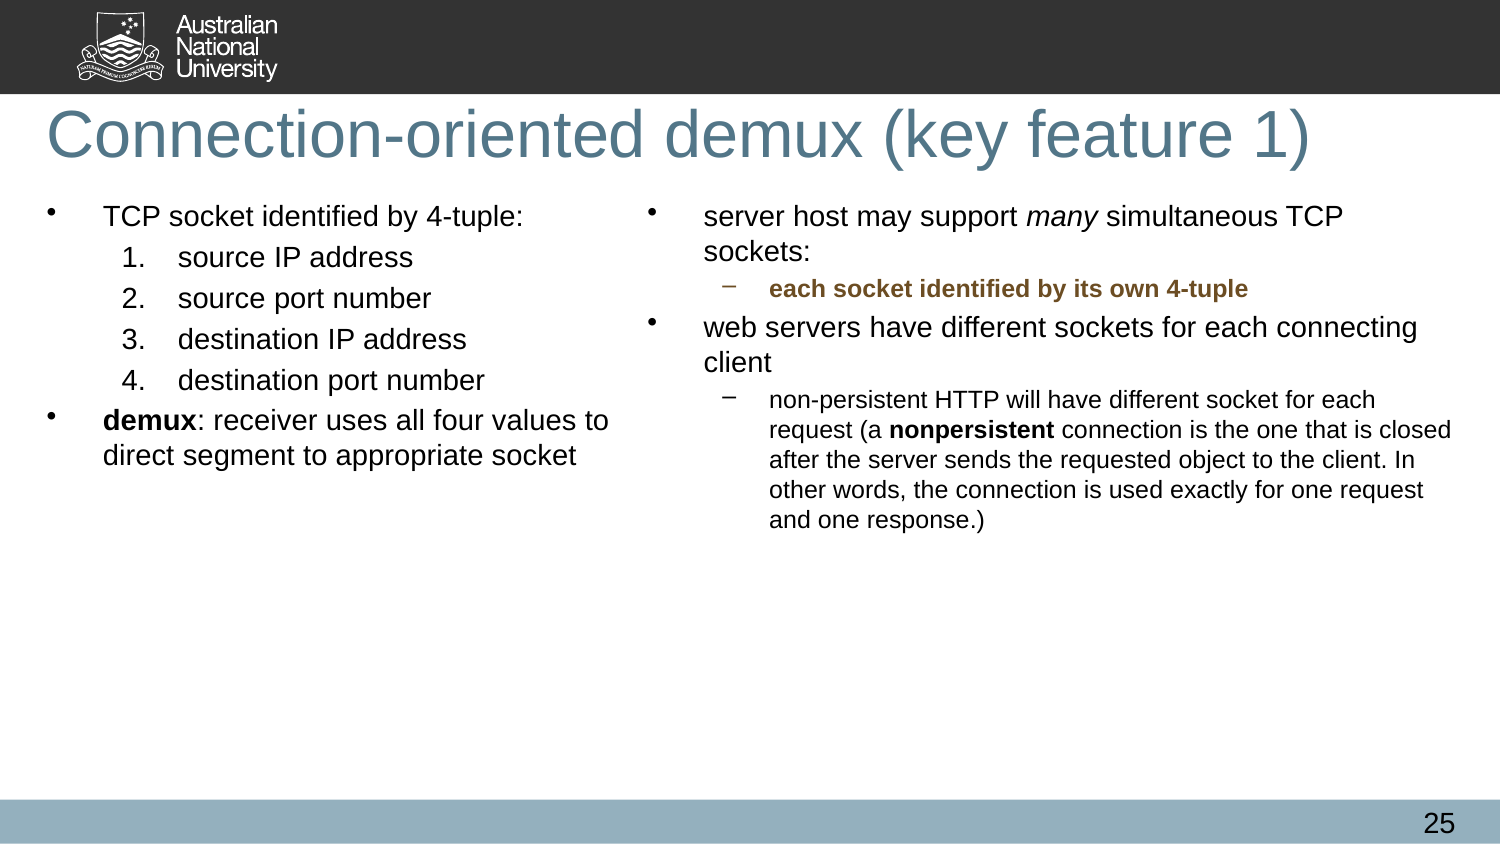

# Connection-oriented demux (key feature 1)
TCP socket identified by 4-tuple:
source IP address
source port number
destination IP address
destination port number
demux: receiver uses all four values to direct segment to appropriate socket

server host may support many simultaneous TCP sockets:
each socket identified by its own 4-tuple
web servers have different sockets for each connecting client
non-persistent HTTP will have different socket for each request (a nonpersistent connection is the one that is closed after the server sends the requested object to the client. In other words, the connection is used exactly for one request and one response.)

25